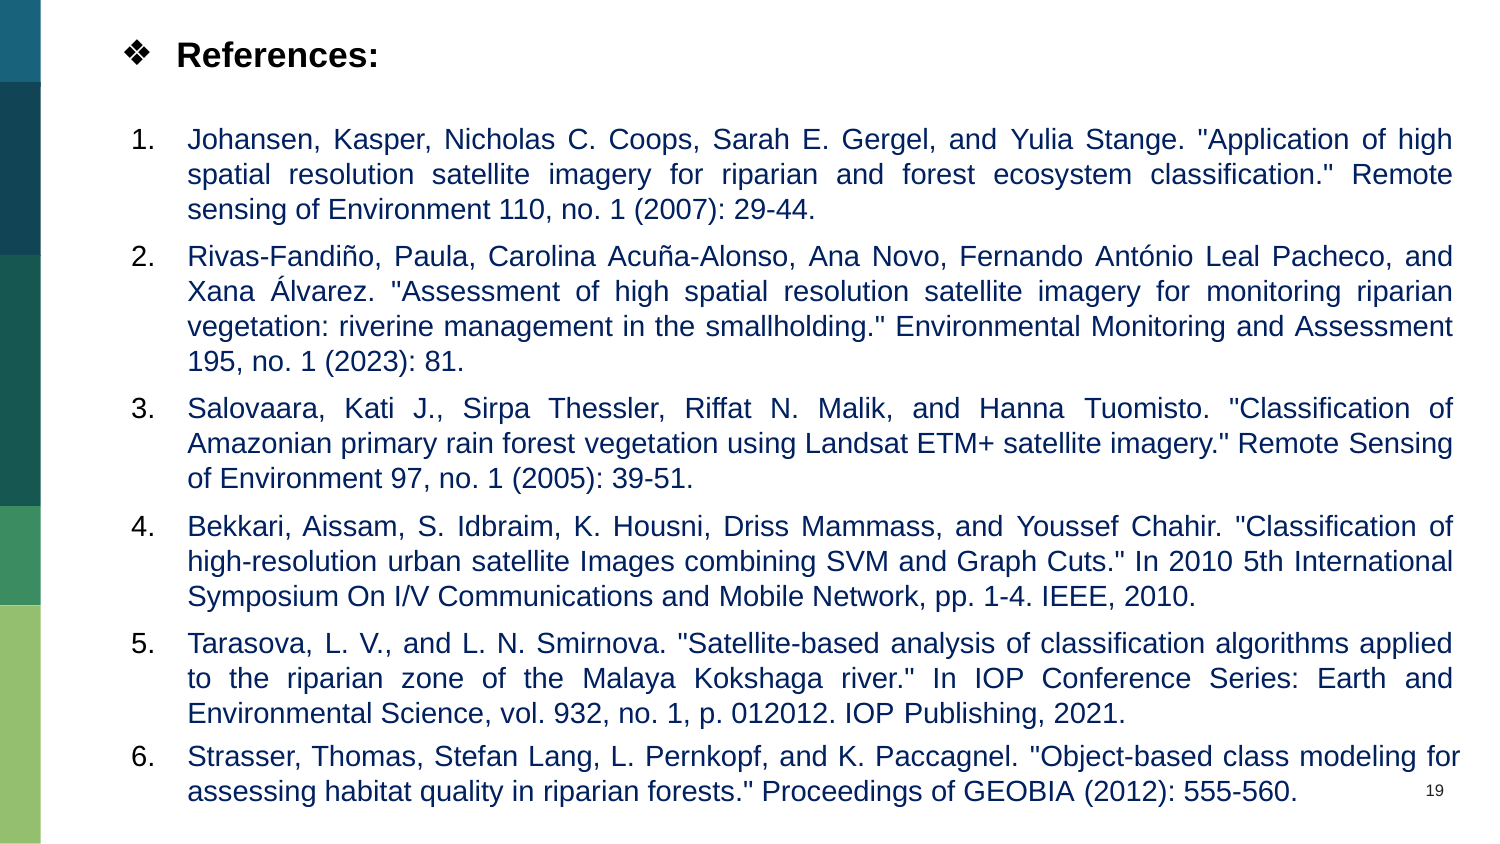

References:

Johansen, Kasper, Nicholas C. Coops, Sarah E. Gergel, and Yulia Stange. "Application of high spatial resolution satellite imagery for riparian and forest ecosystem classification." Remote sensing of Environment 110, no. 1 (2007): 29-44.
Rivas-Fandiño, Paula, Carolina Acuña-Alonso, Ana Novo, Fernando António Leal Pacheco, and Xana Álvarez. "Assessment of high spatial resolution satellite imagery for monitoring riparian vegetation: riverine management in the smallholding." Environmental Monitoring and Assessment 195, no. 1 (2023): 81.
Salovaara, Kati J., Sirpa Thessler, Riffat N. Malik, and Hanna Tuomisto. "Classification of Amazonian primary rain forest vegetation using Landsat ETM+ satellite imagery." Remote Sensing of Environment 97, no. 1 (2005): 39-51.
Bekkari, Aissam, S. Idbraim, K. Housni, Driss Mammass, and Youssef Chahir. "Classification of high-resolution urban satellite Images combining SVM and Graph Cuts." In 2010 5th International Symposium On I/V Communications and Mobile Network, pp. 1-4. IEEE, 2010.
Tarasova, L. V., and L. N. Smirnova. "Satellite-based analysis of classification algorithms applied to the riparian zone of the Malaya Kokshaga river." In IOP Conference Series: Earth and Environmental Science, vol. 932, no. 1, p. 012012. IOP Publishing, 2021.
Strasser, Thomas, Stefan Lang, L. Pernkopf, and K. Paccagnel. "Object-based class modeling for assessing habitat quality in riparian forests." Proceedings of GEOBIA (2012): 555-560.

19